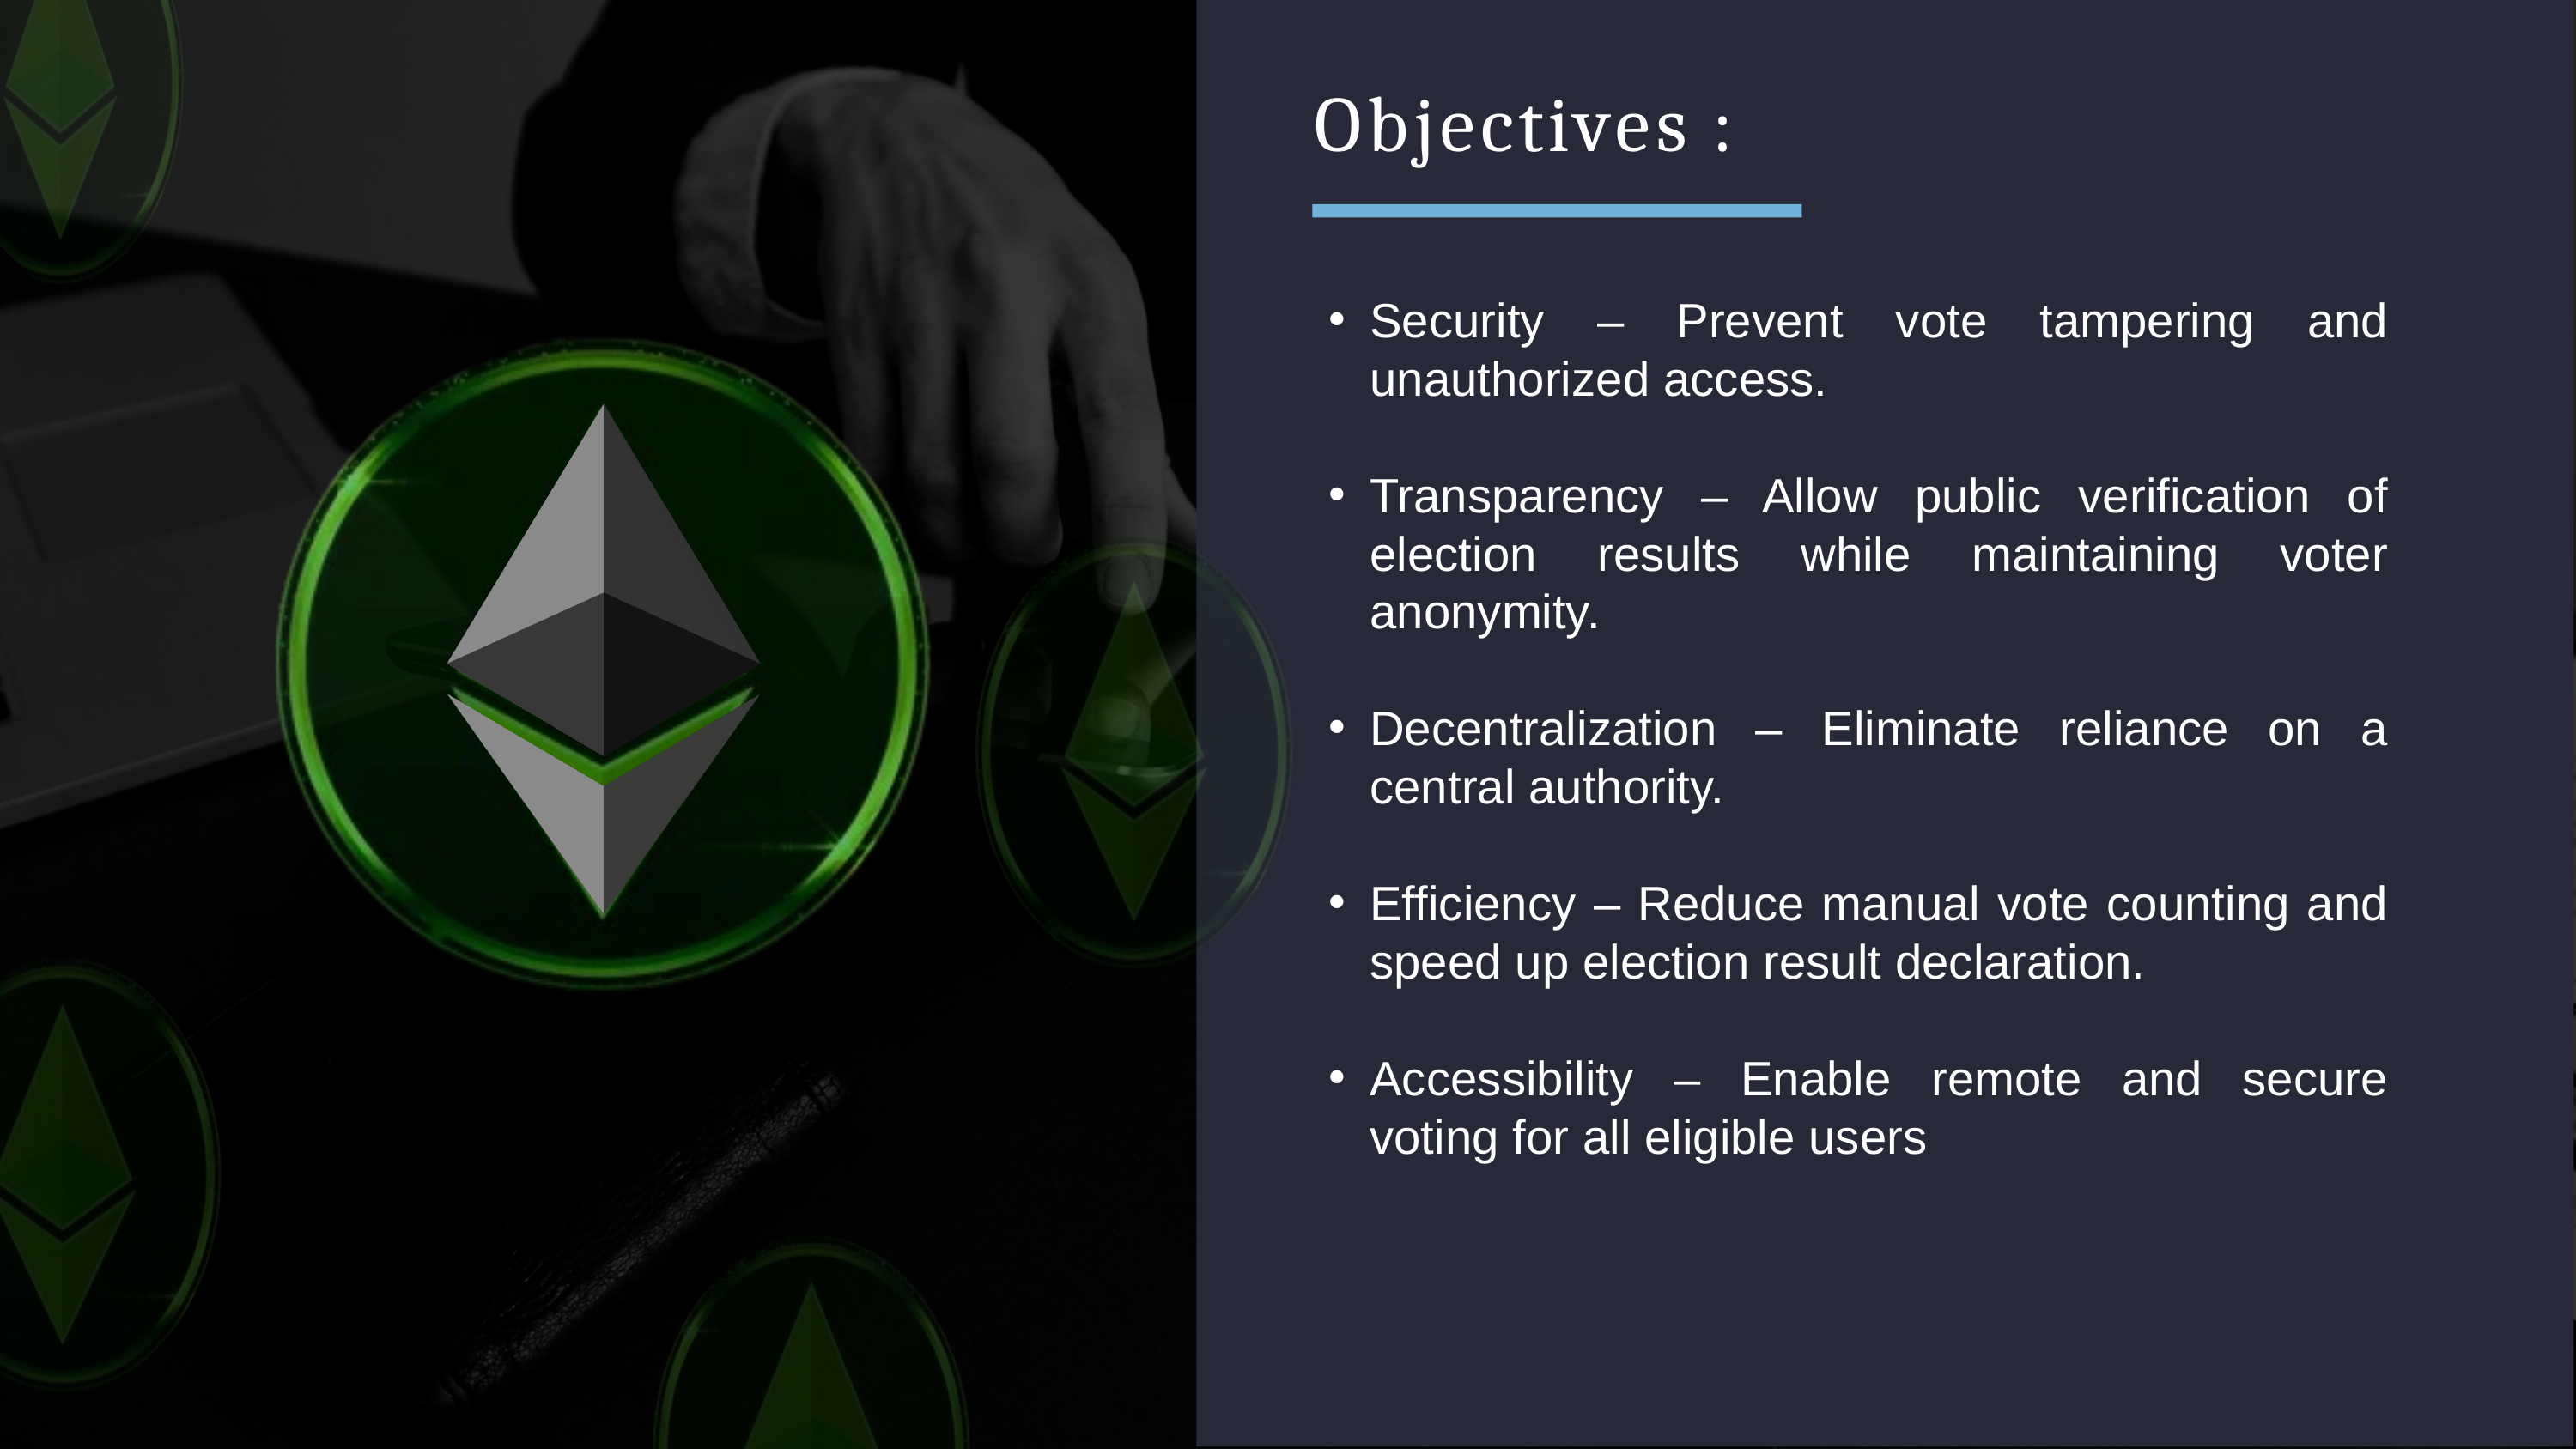

Objectives :

Security – Prevent vote tampering and unauthorized access.

Transparency – Allow public verification of election results while maintaining voter anonymity.

Decentralization – Eliminate reliance on a central authority.

Efficiency – Reduce manual vote counting and speed up election result declaration.

Accessibility – Enable remote and secure voting for all eligible users